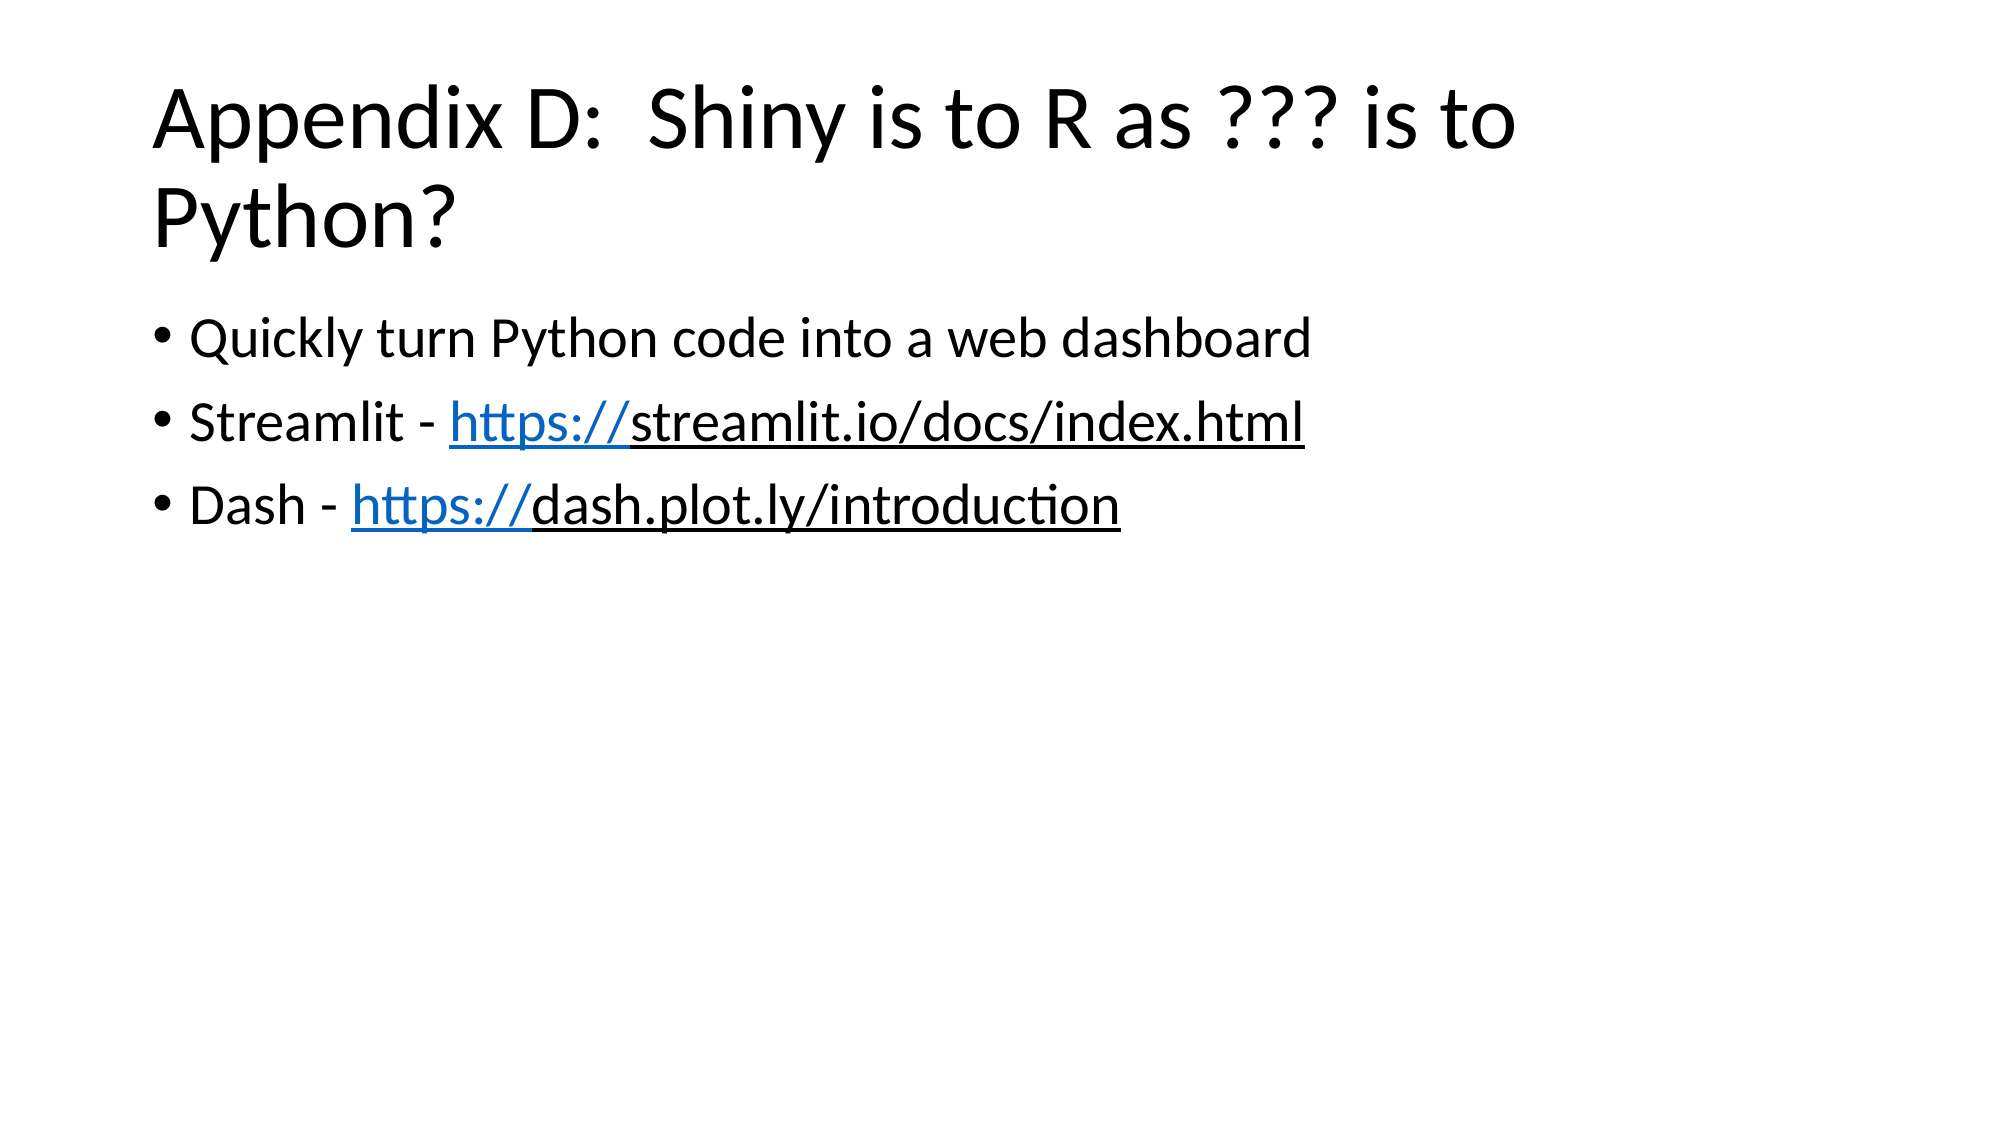

# Appendix D:  Shiny is to R as ??? is to Python?
Quickly turn Python code into a web dashboard
Streamlit - https://streamlit.io/docs/index.html
Dash - https://dash.plot.ly/introduction